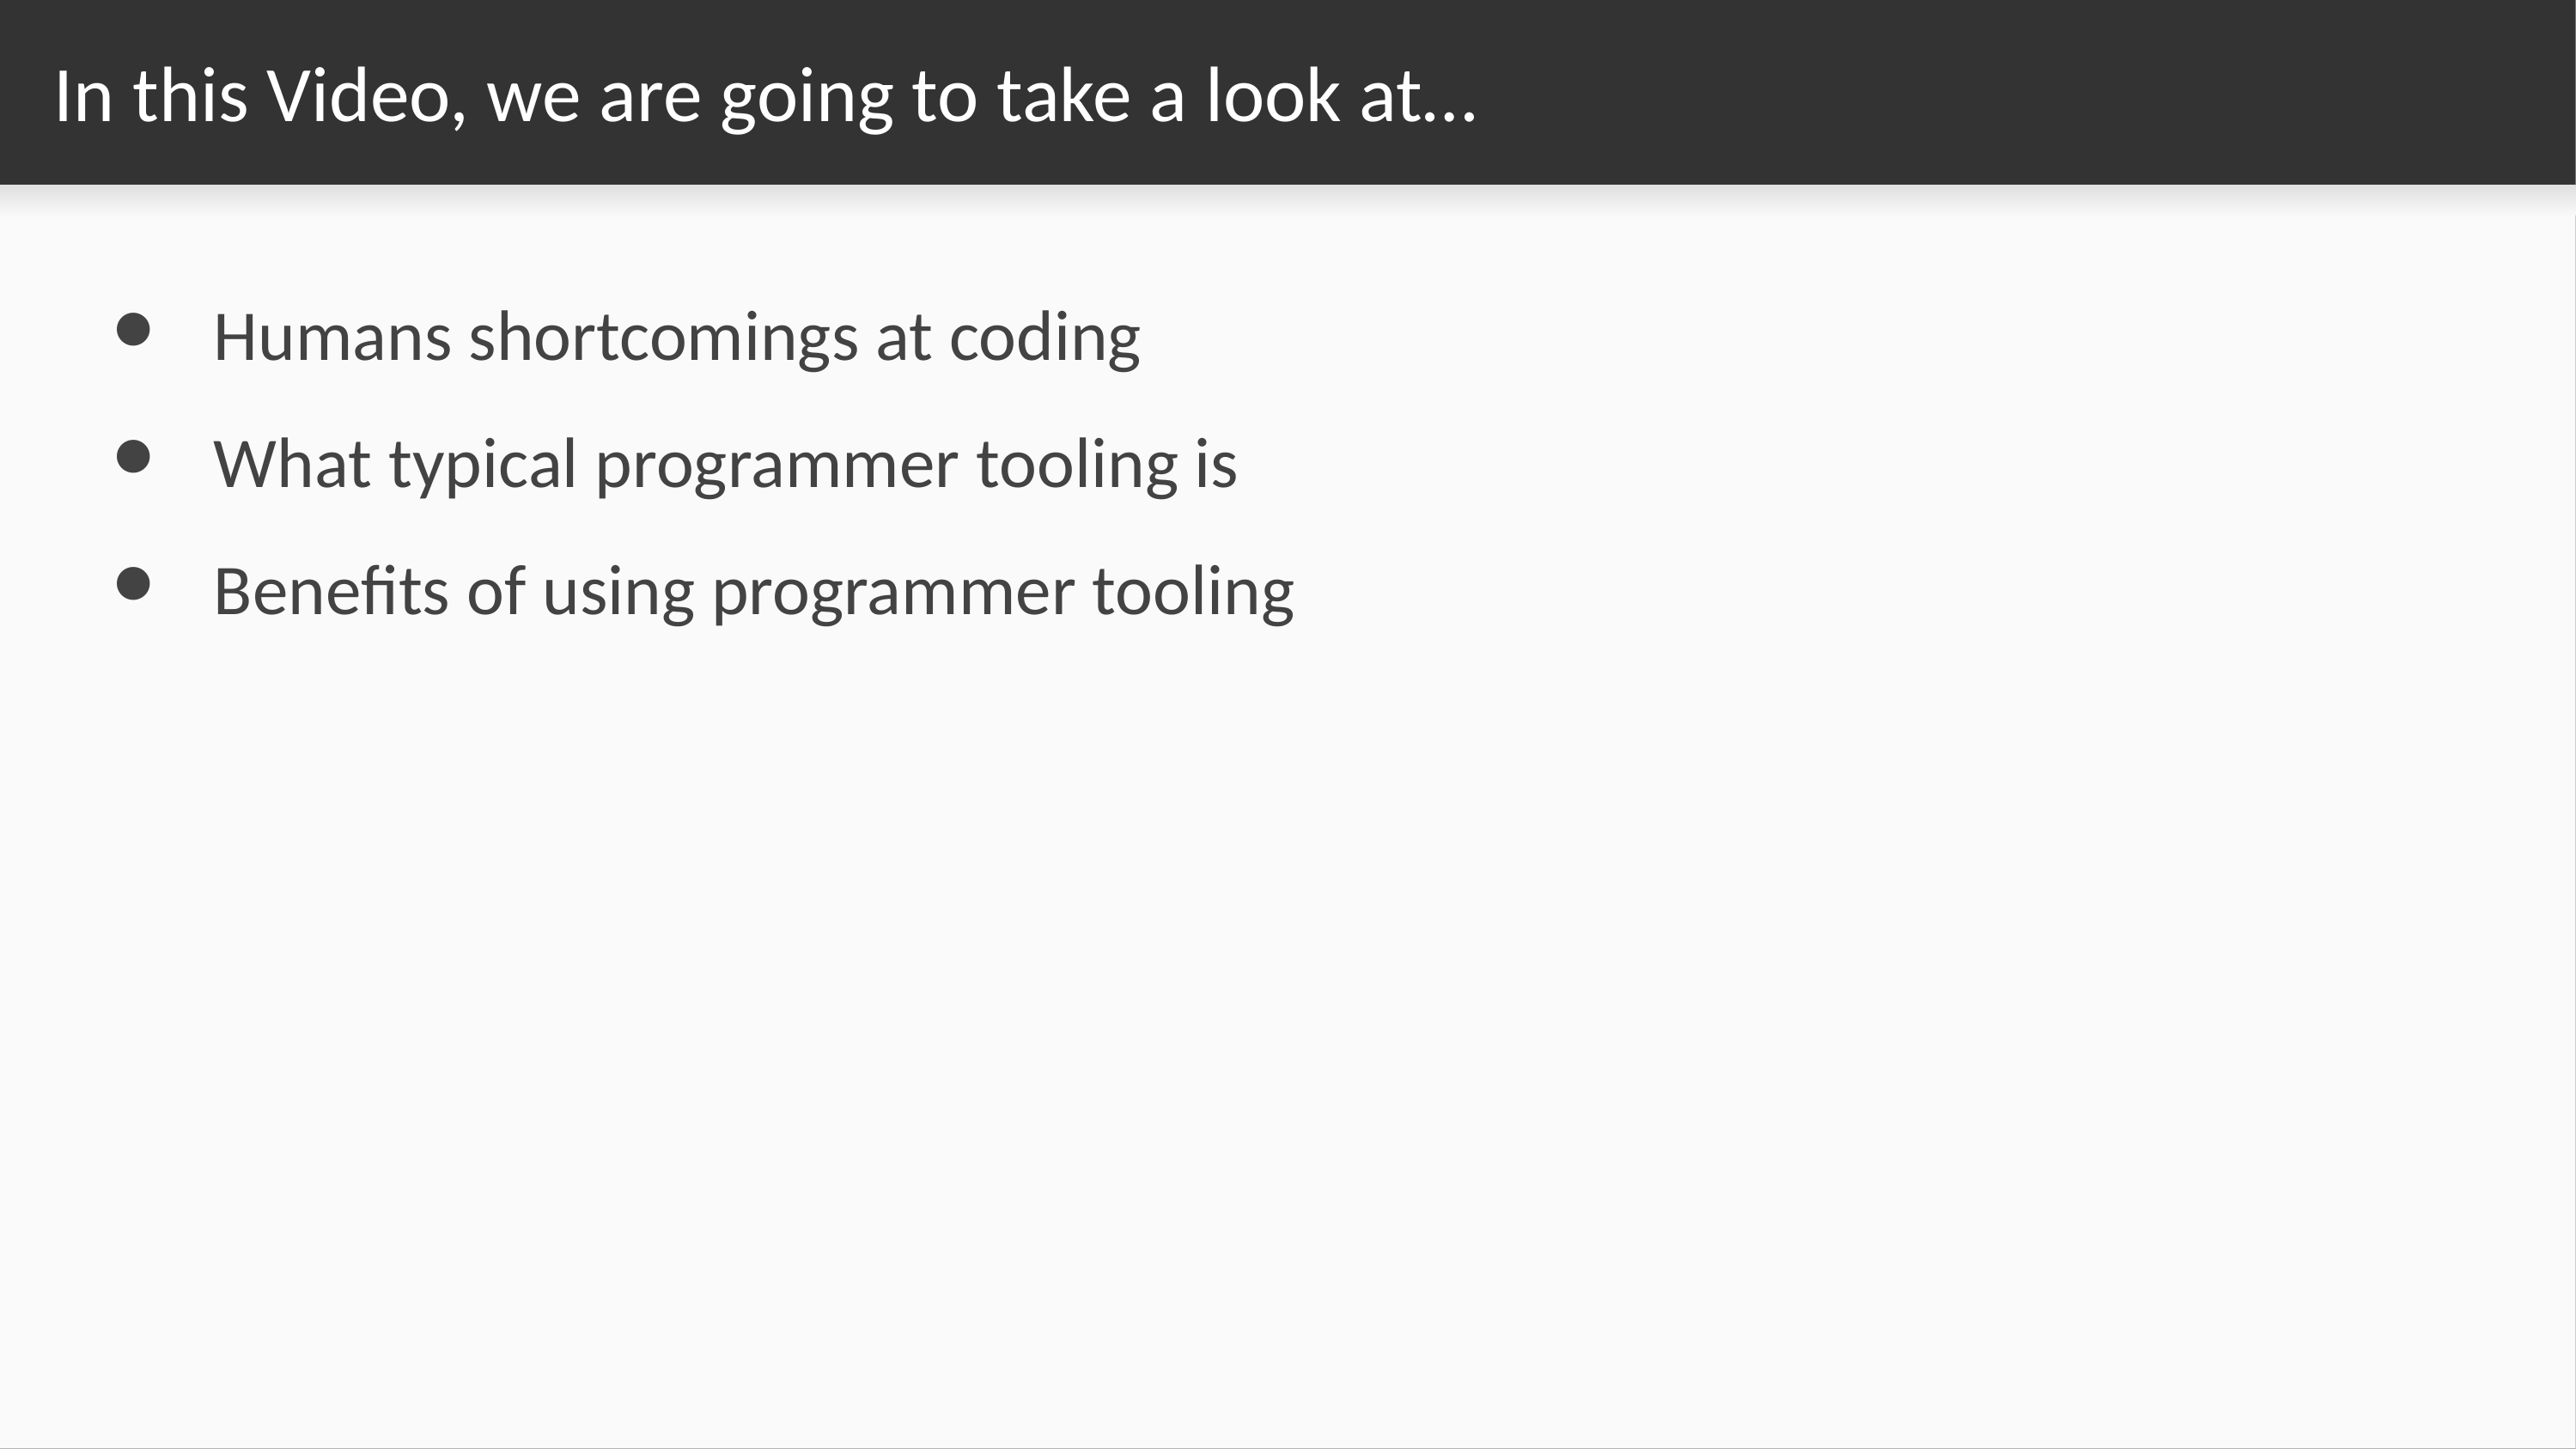

# In this Video, we are going to take a look at…
Humans shortcomings at coding
What typical programmer tooling is
Benefits of using programmer tooling